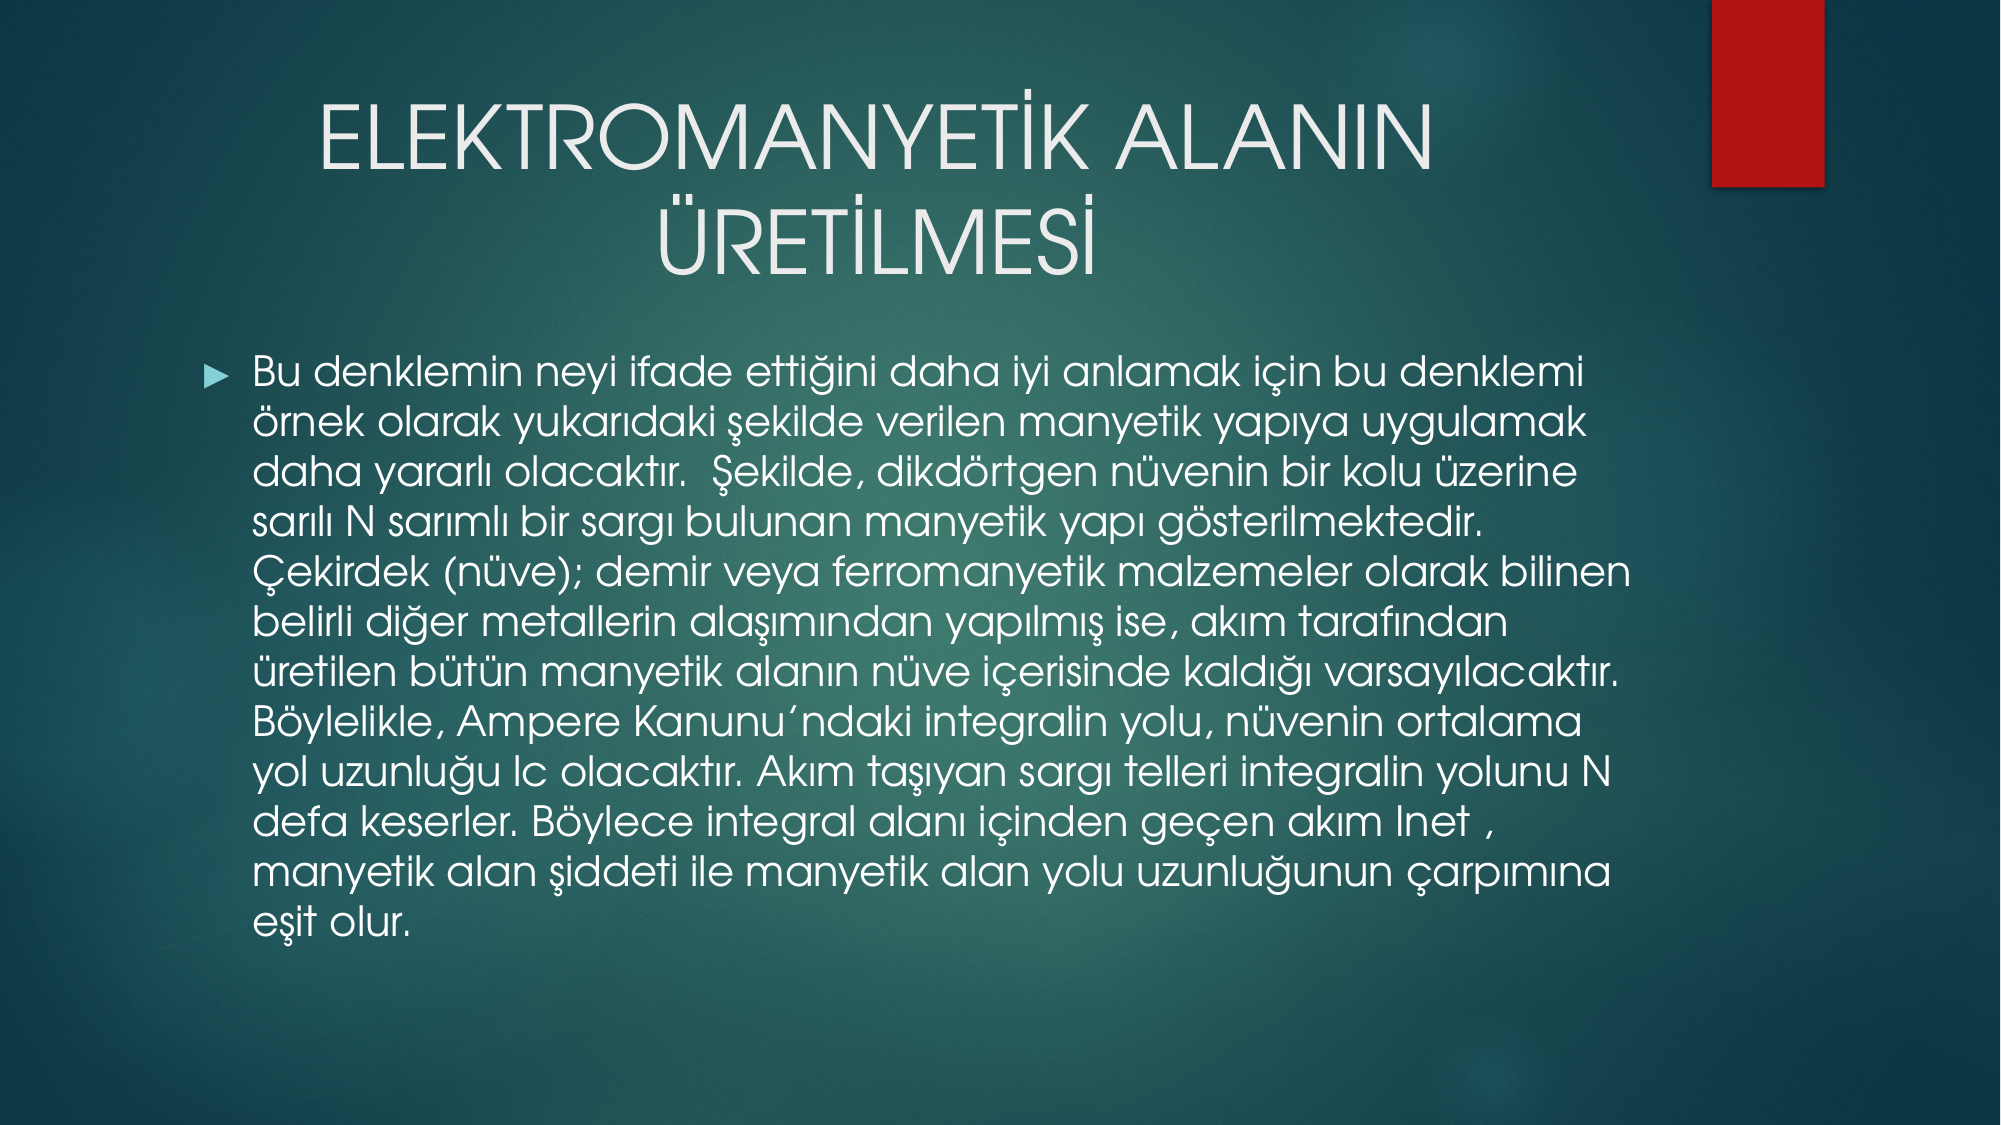

# ELEKTROMANYETİK ALANIN ÜRETİLMESİ
Bu denklemin neyi ifade ettiğini daha iyi anlamak için bu denklemi örnek olarak yukarıdaki şekilde verilen manyetik yapıya uygulamak daha yararlı olacaktır.  Şekilde, dikdörtgen nüvenin bir kolu üzerine sarılı N sarımlı bir sargı bulunan manyetik yapı gösterilmektedir.  Çekirdek (nüve); demir veya ferromanyetik malzemeler olarak bilinen belirli diğer metallerin alaşımından yapılmış ise, akım tarafından üretilen bütün manyetik alanın nüve içerisinde kaldığı varsayılacaktır.  Böylelikle, Ampere Kanunu’ndaki integralin yolu, nüvenin ortalama yol uzunluğu lc olacaktır. Akım taşıyan sargı telleri integralin yolunu N defa keserler. Böylece integral alanı içinden geçen akım Inet , manyetik alan şiddeti ile manyetik alan yolu uzunluğunun çarpımına eşit olur.